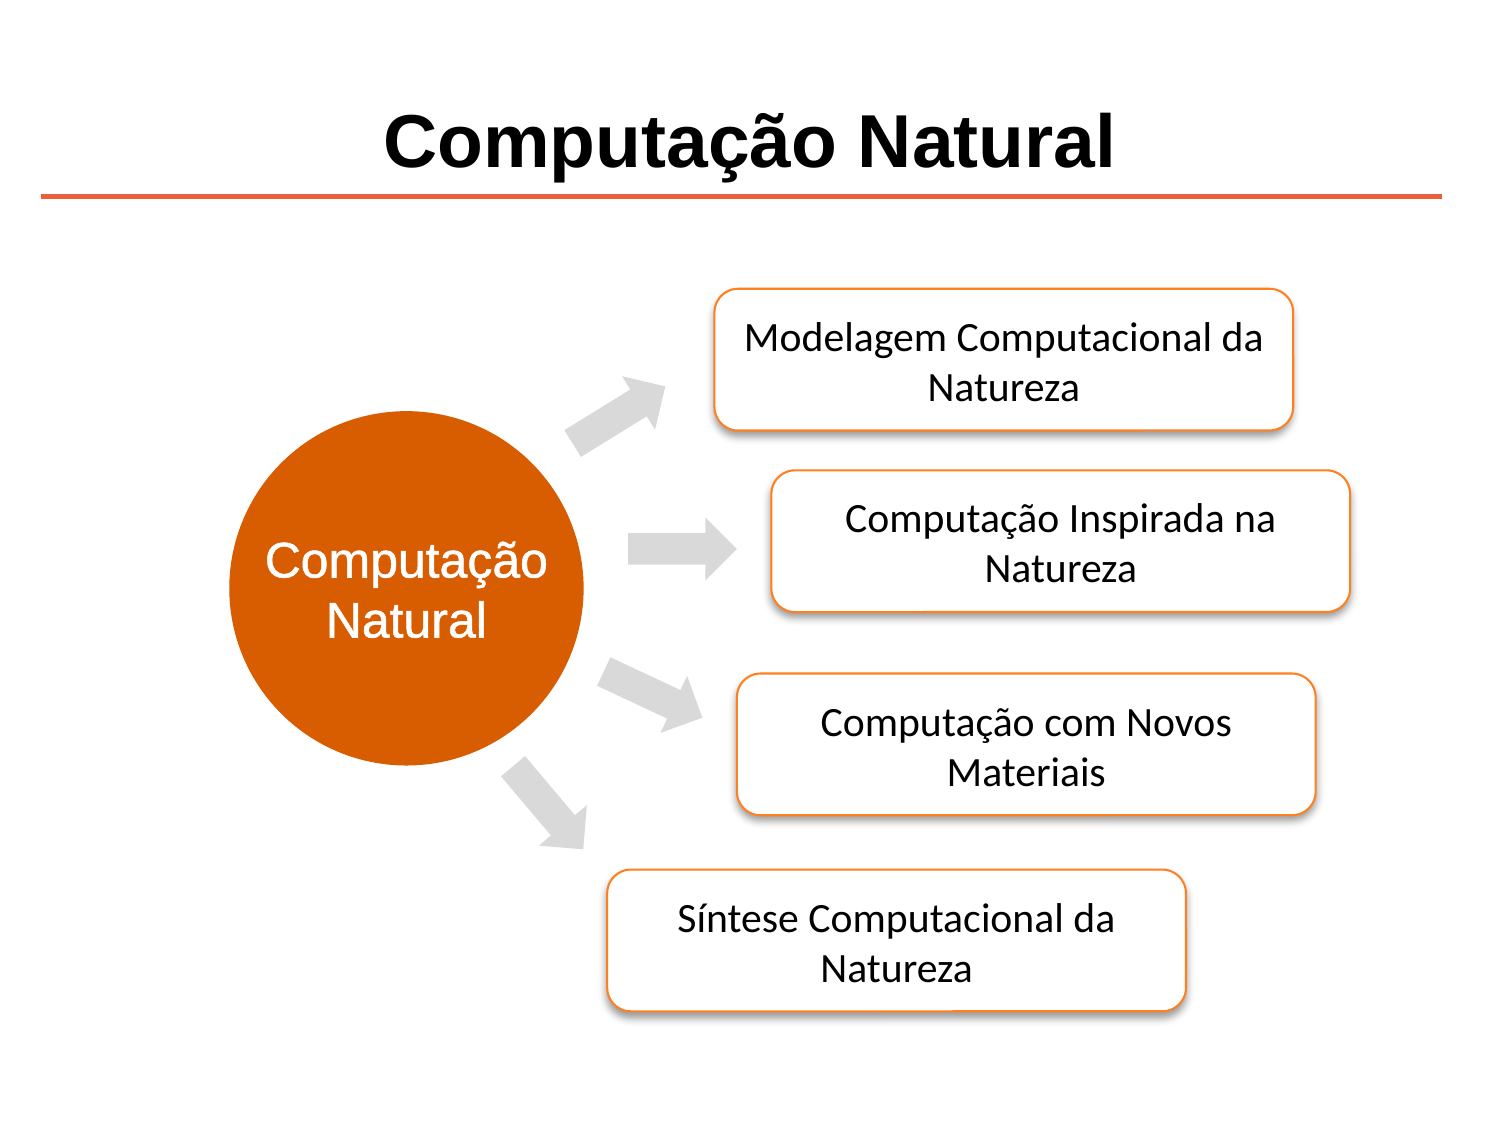

# Computação Natural
Modelagem Computacional da Natureza

Computação Inspirada na Natureza

Computação
Natural

Computação com Novos Materiais

Síntese Computacional da Natureza